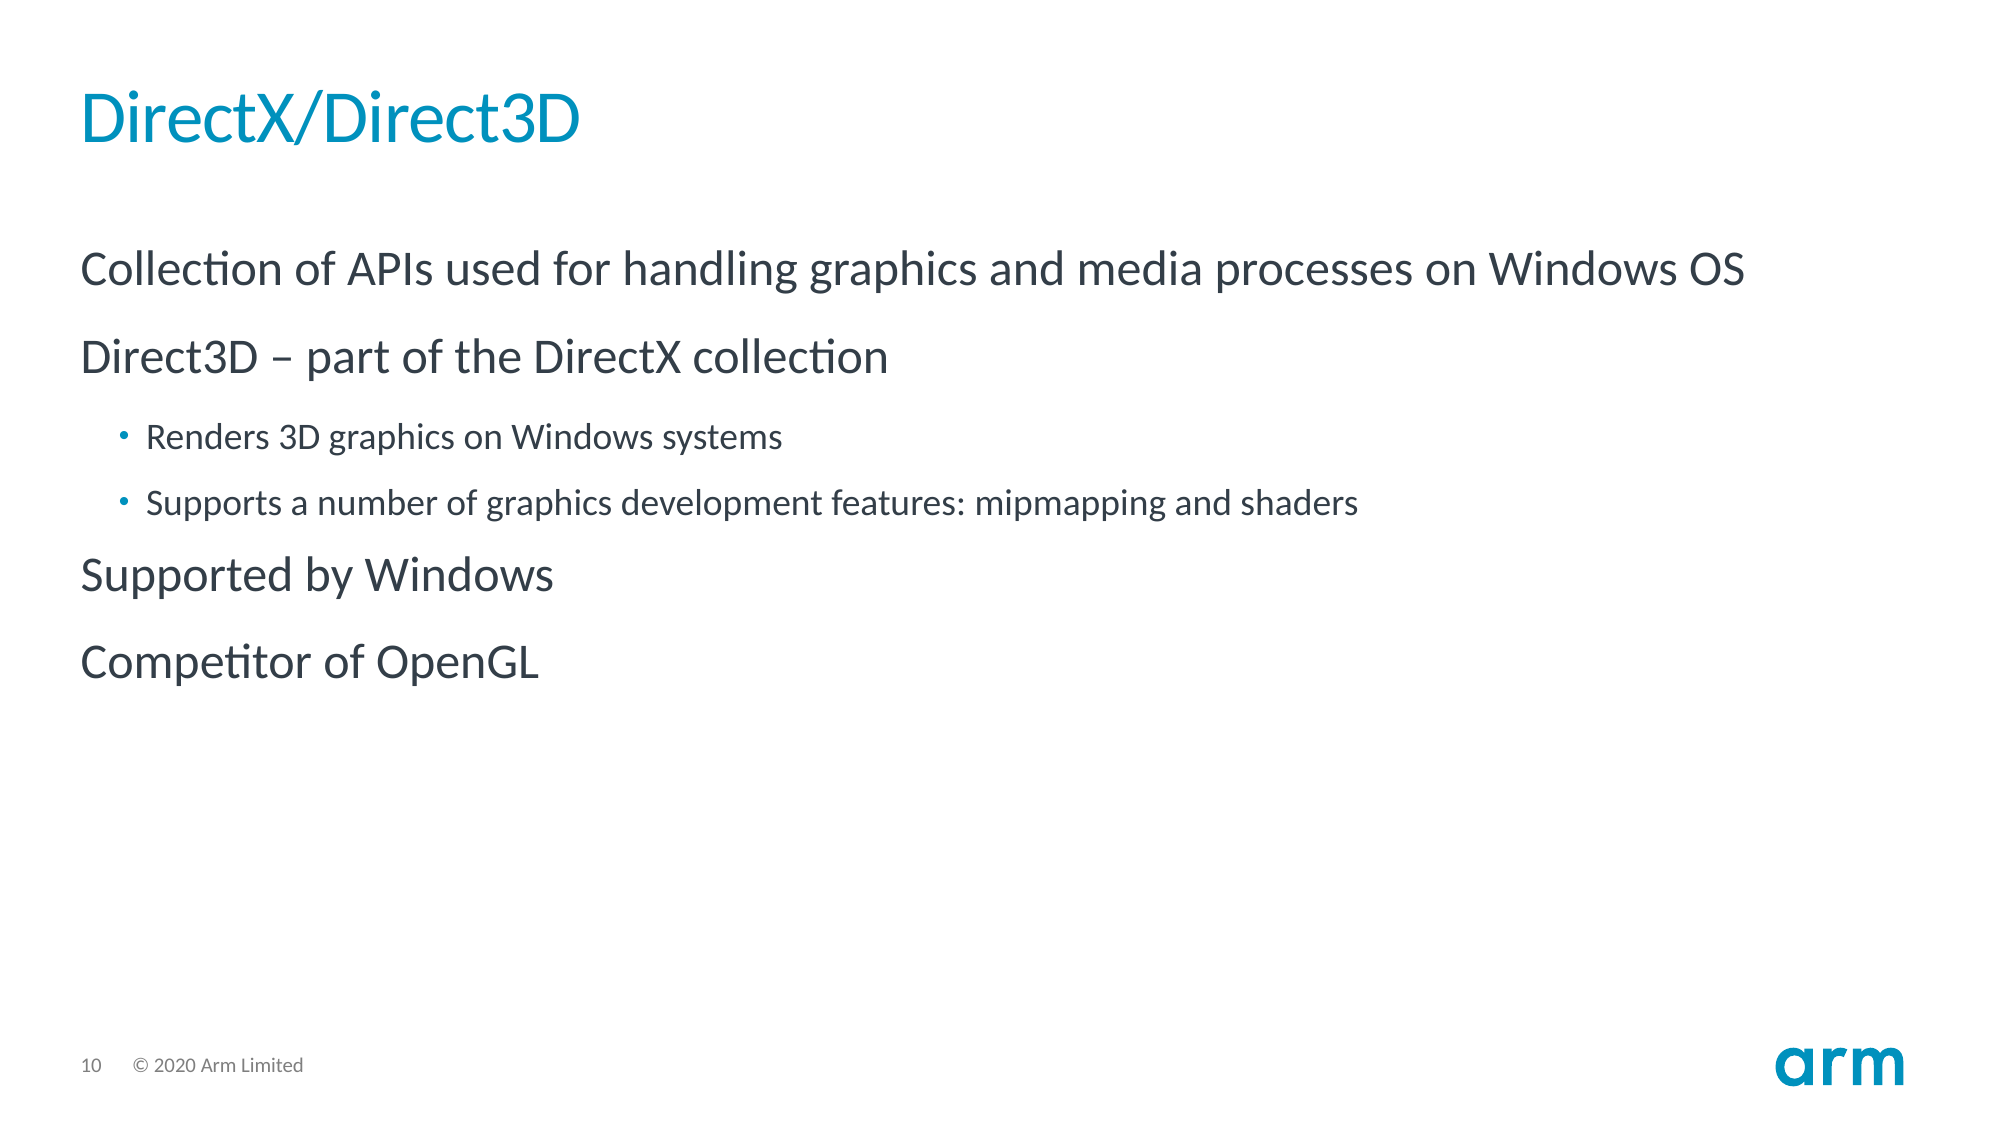

# DirectX/Direct3D
Collection of APIs used for handling graphics and media processes on Windows OS
Direct3D – part of the DirectX collection
Renders 3D graphics on Windows systems
Supports a number of graphics development features: mipmapping and shaders
Supported by Windows
Competitor of OpenGL